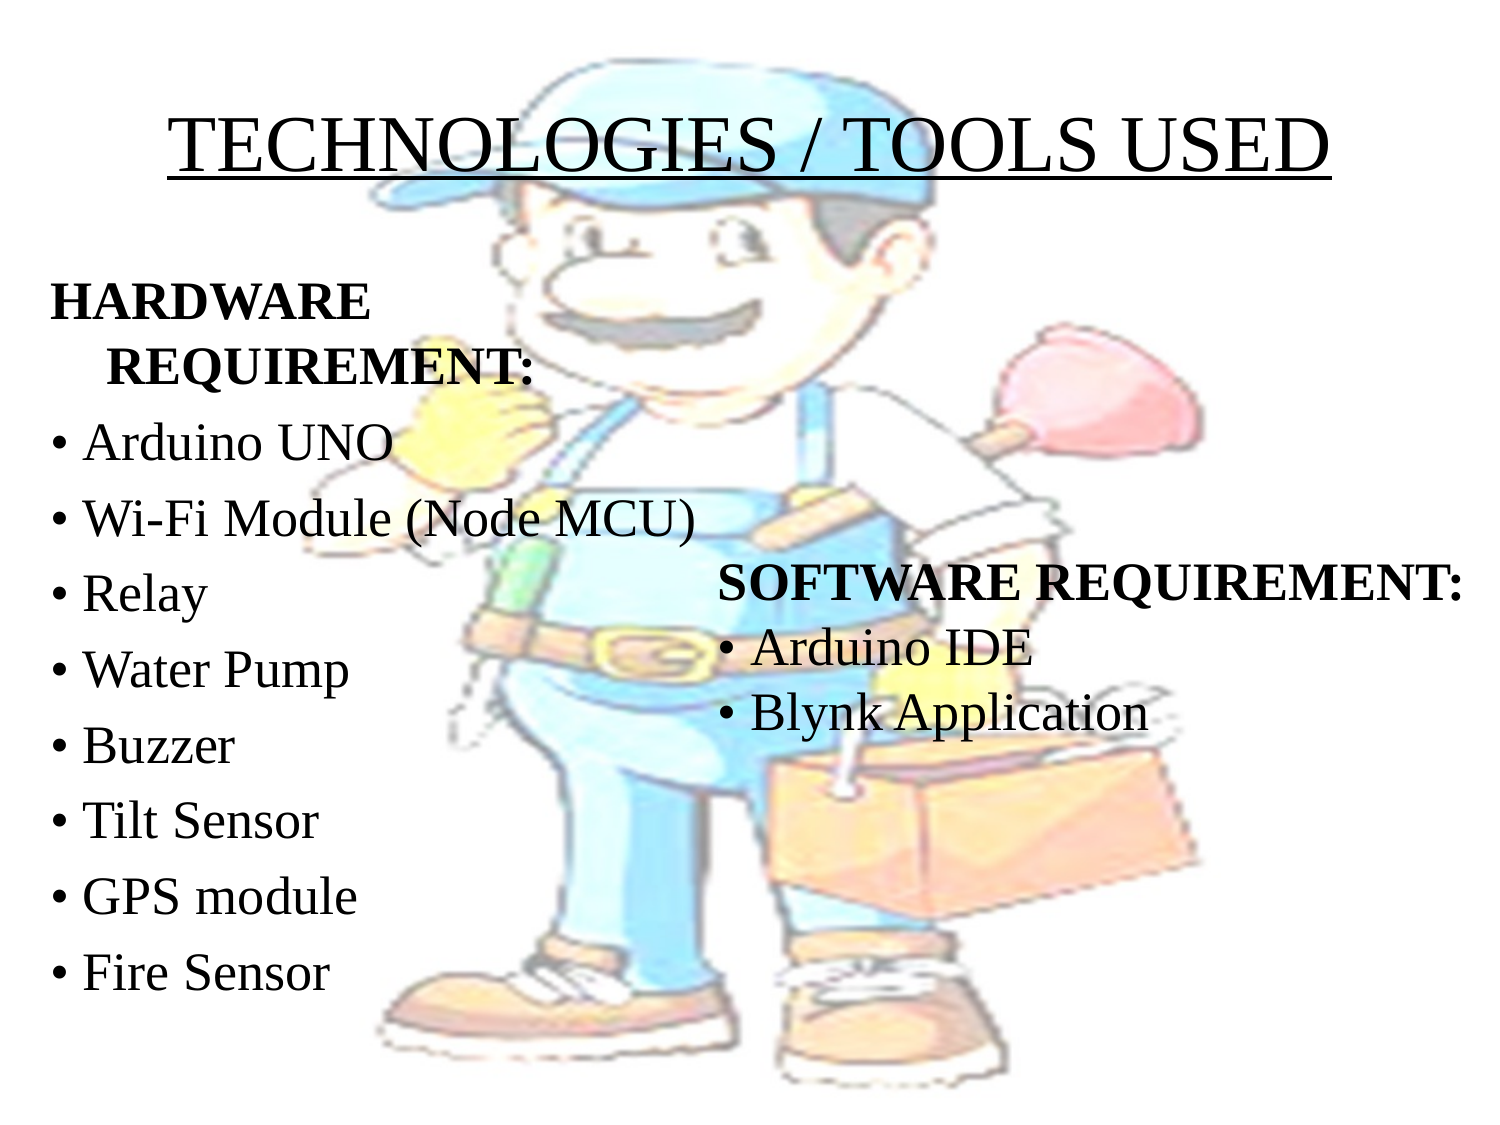

# TECHNOLOGIES / TOOLS USED
HARDWARE REQUIREMENT:
• Arduino UNO
• Wi-Fi Module (Node MCU)
• Relay
• Water Pump
• Buzzer
• Tilt Sensor
• GPS module
• Fire Sensor

SOFTWARE REQUIREMENT:
• Arduino IDE
• Blynk Application